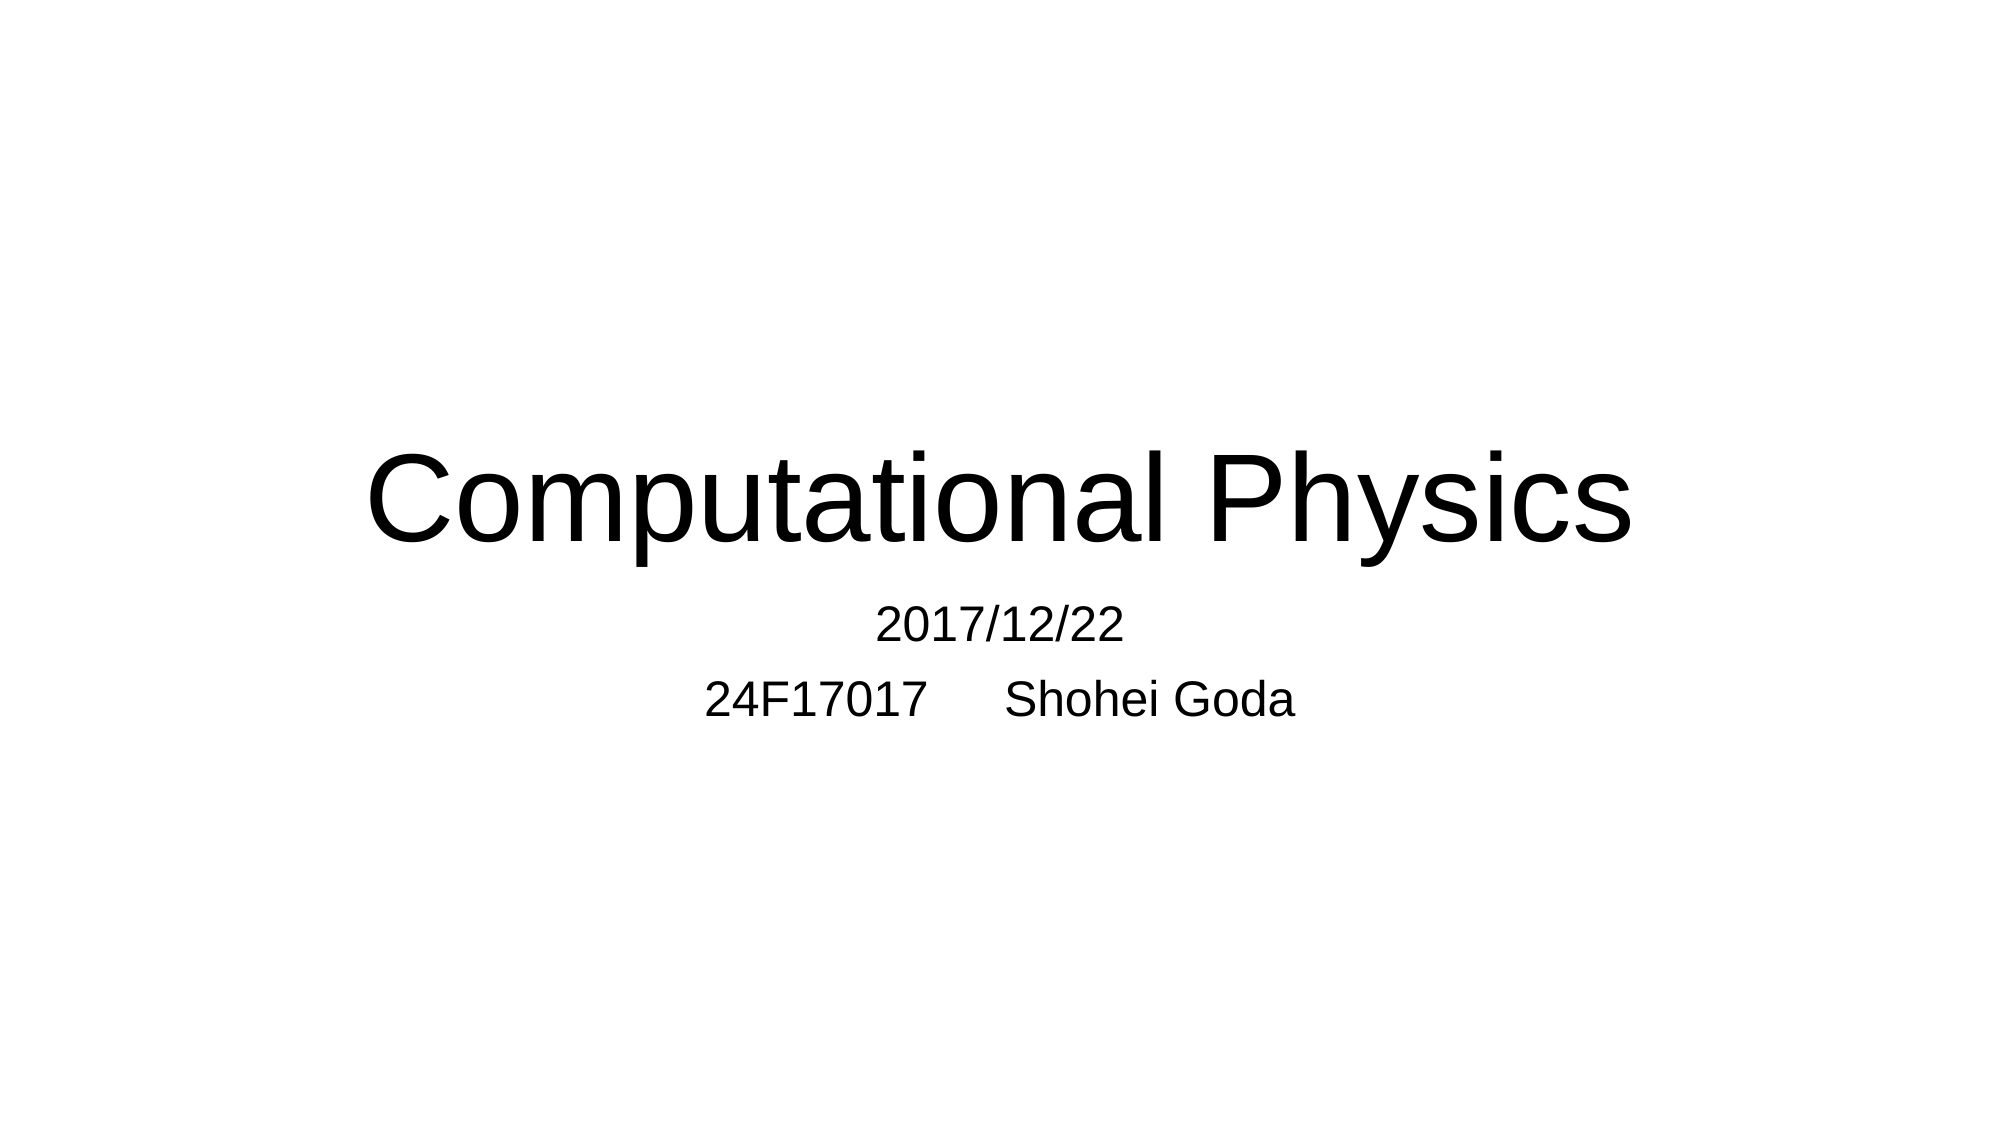

# Computational Physics
2017/12/22
24F17017	Shohei Goda